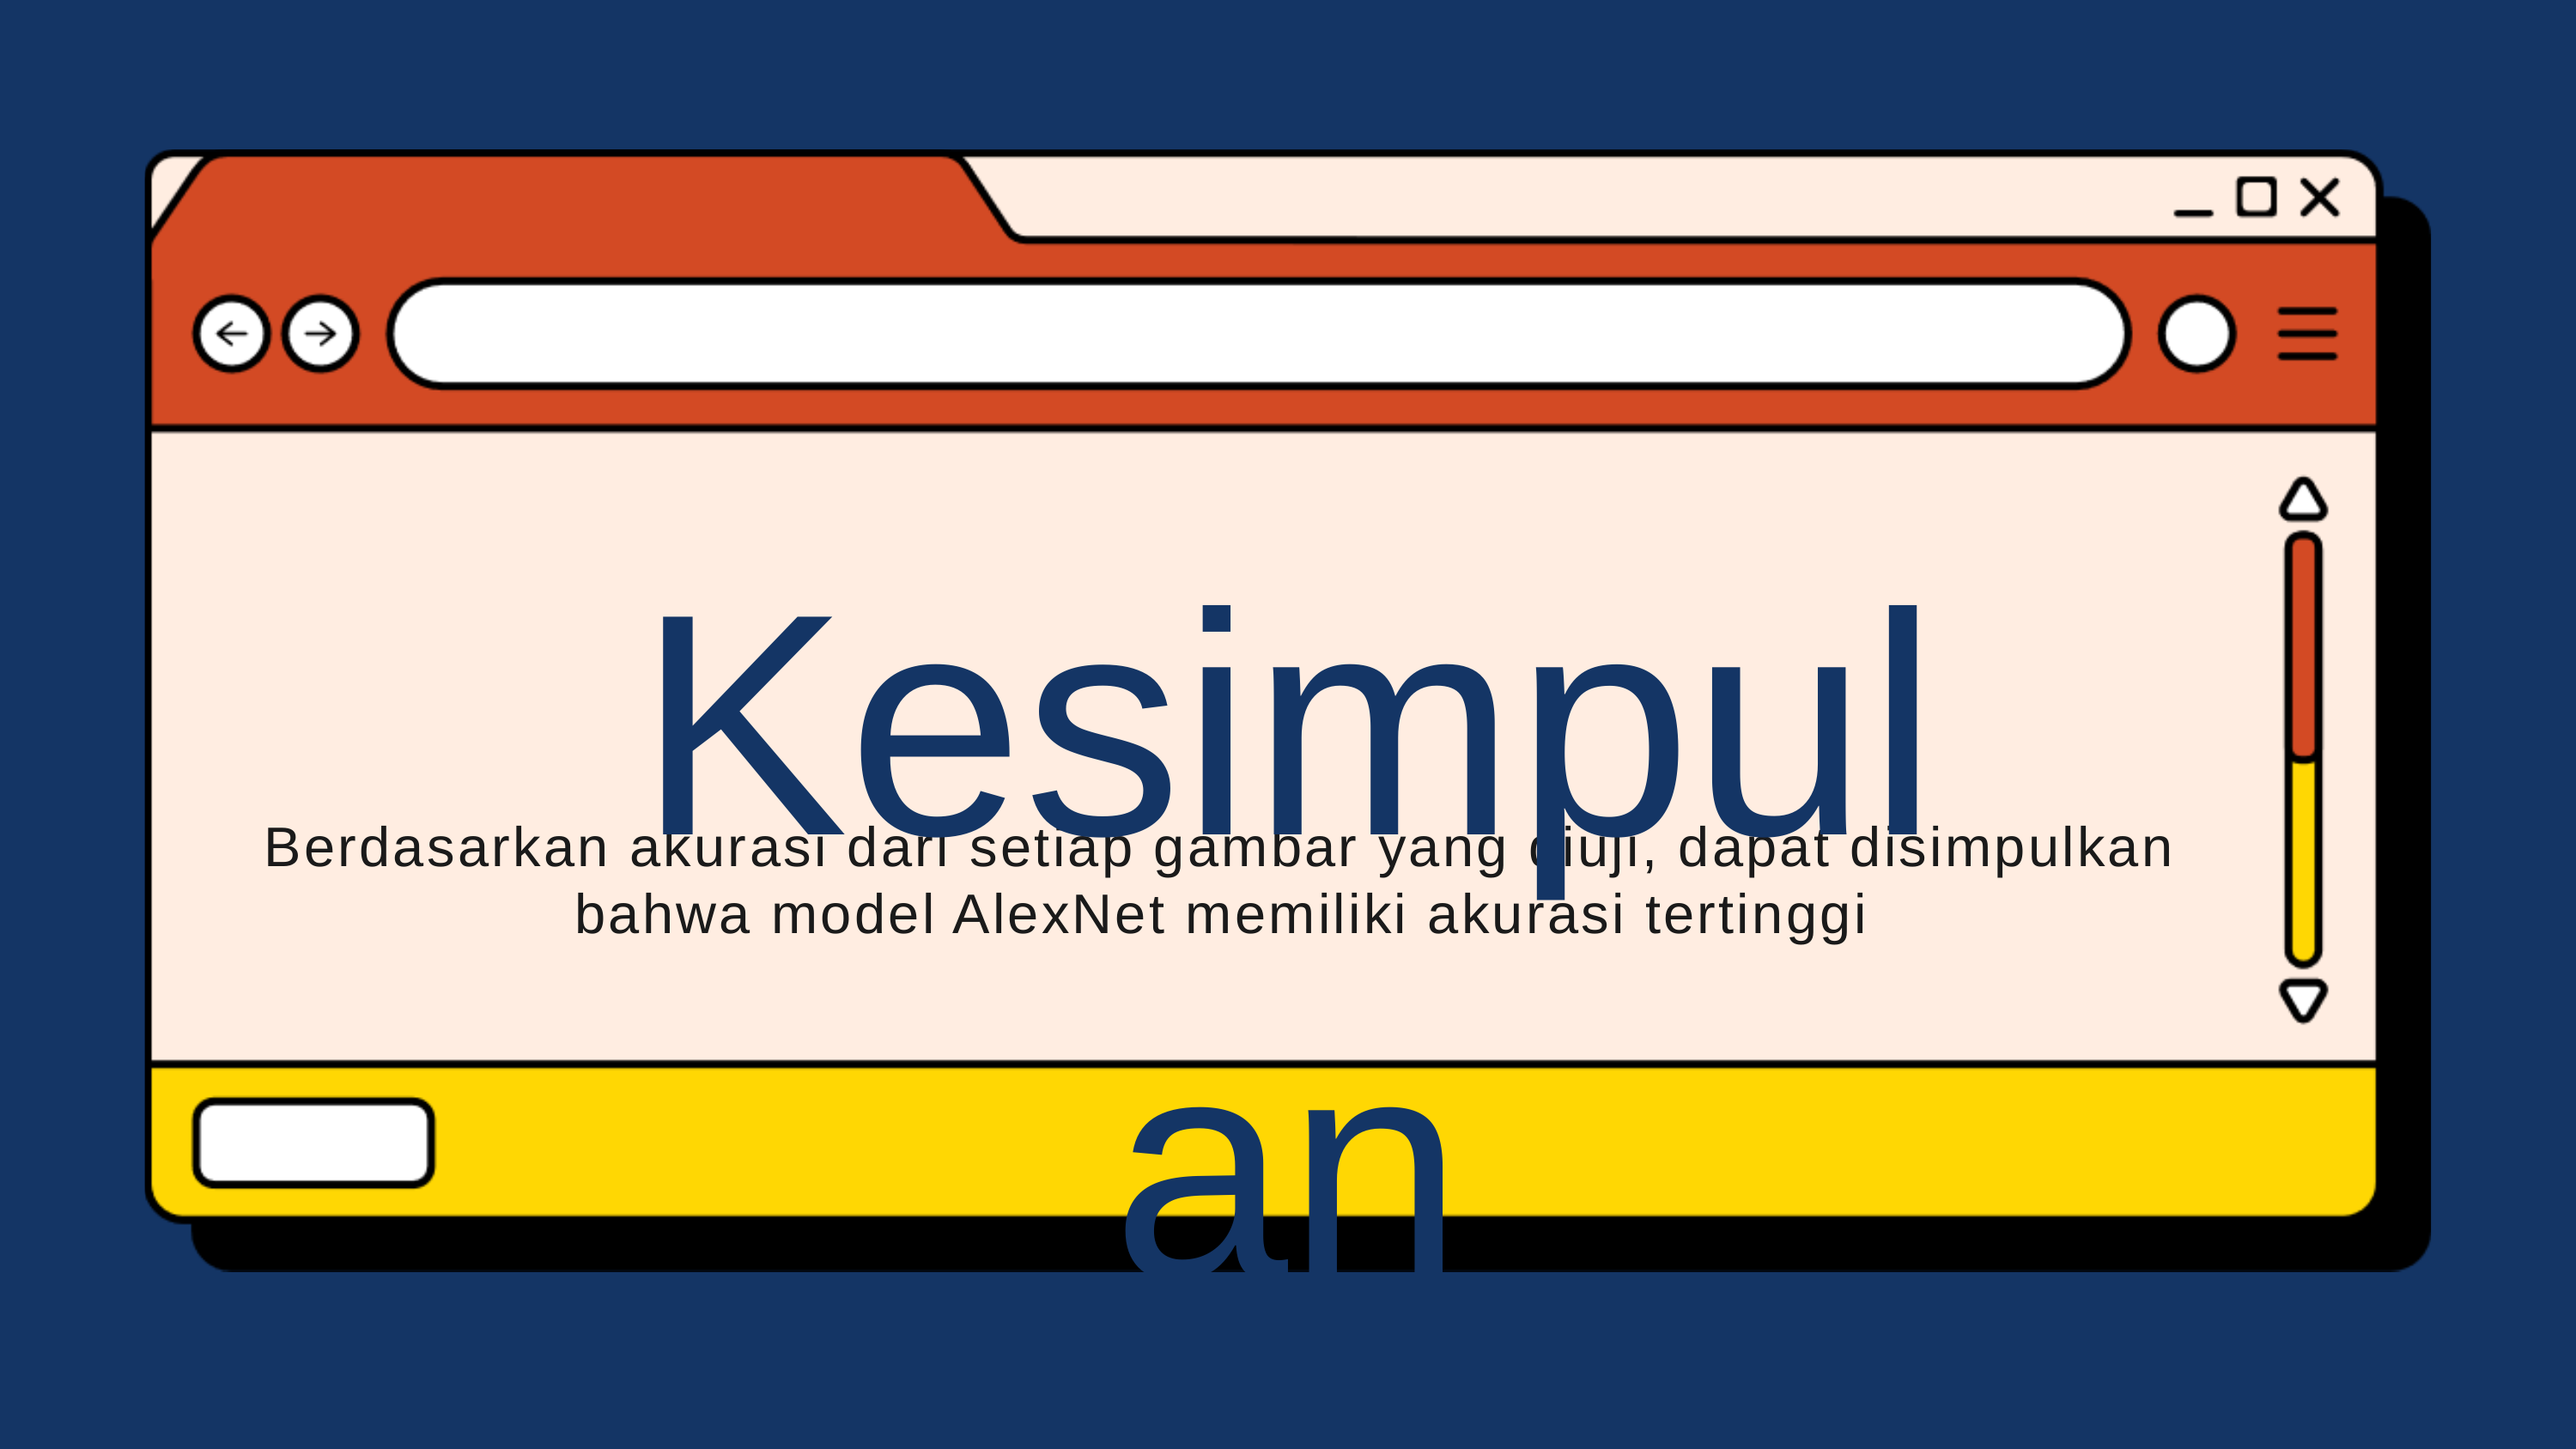

Kesimpulan
Berdasarkan akurasi dari setiap gambar yang diuji, dapat disimpulkan bahwa model AlexNet memiliki akurasi tertinggi